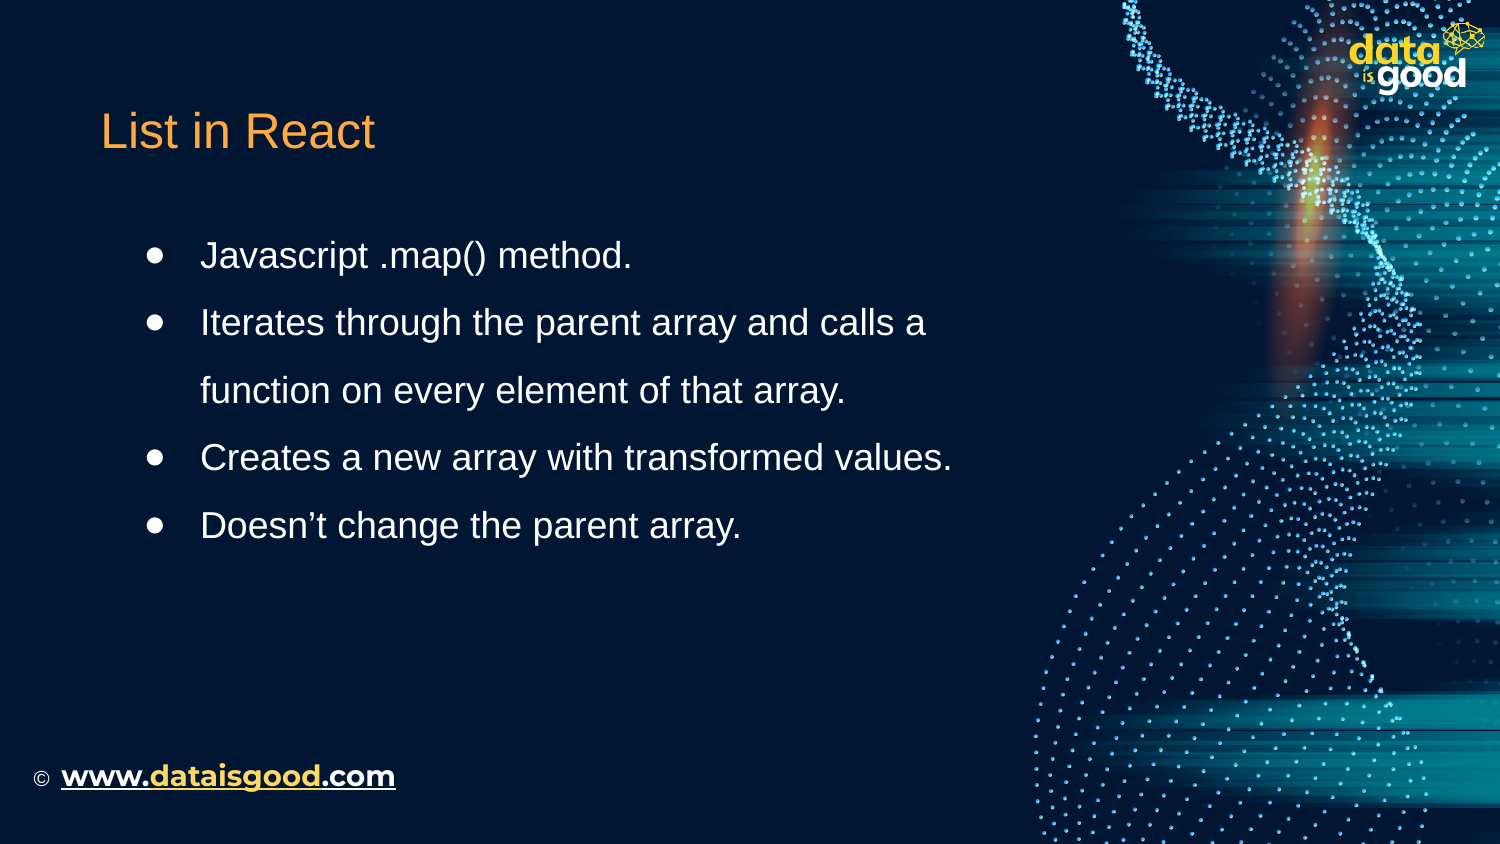

# List in React
Javascript .map() method.
Iterates through the parent array and calls a function on every element of that array.
Creates a new array with transformed values.
Doesn’t change the parent array.